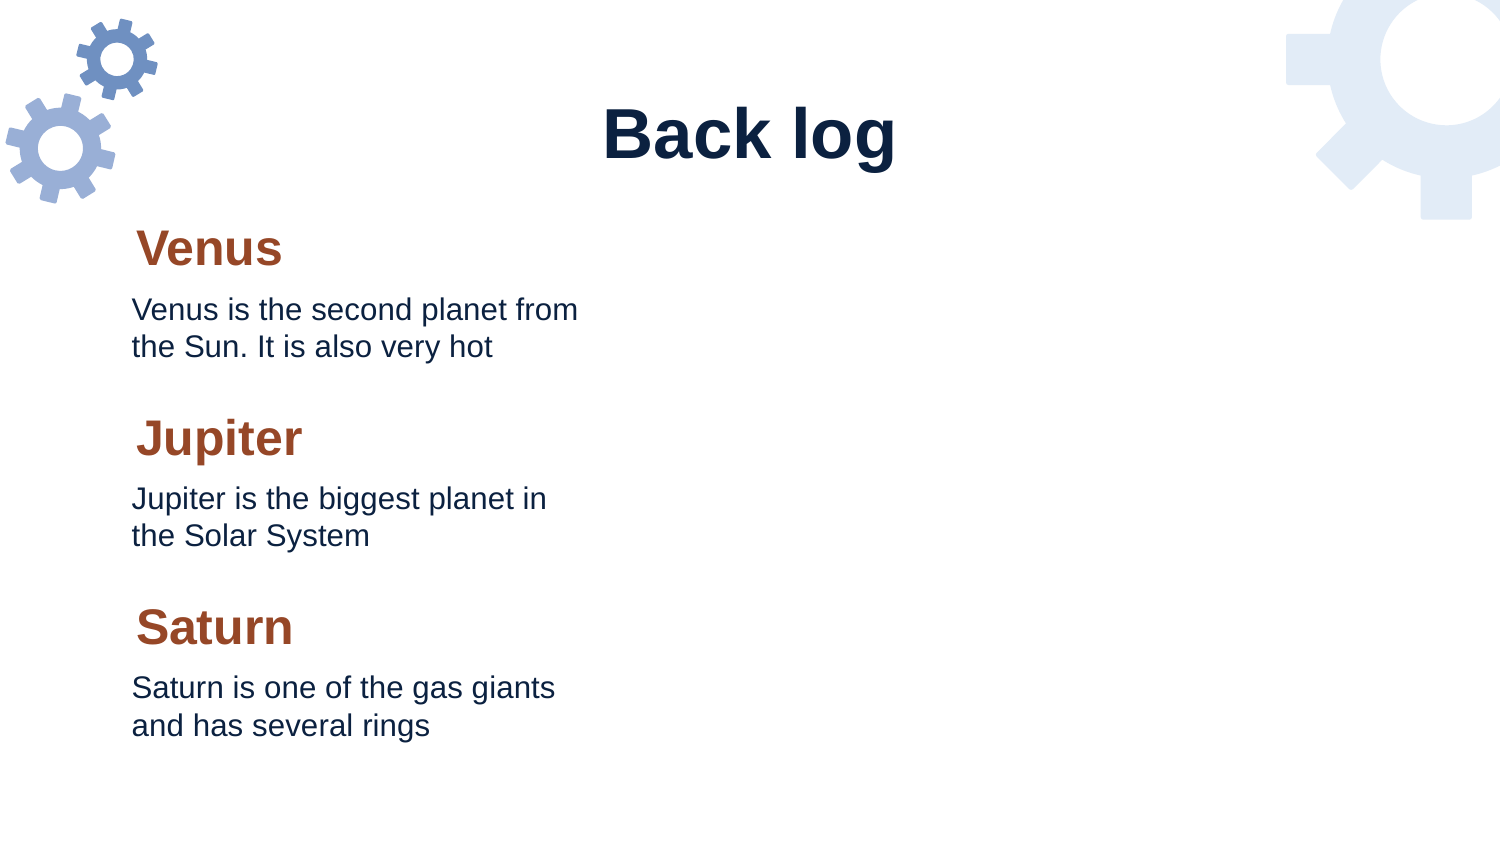

Back log
Venus
Venus is the second planet from the Sun. It is also very hot
Jupiter
Jupiter is the biggest planet in the Solar System
Saturn
Saturn is one of the gas giants and has several rings